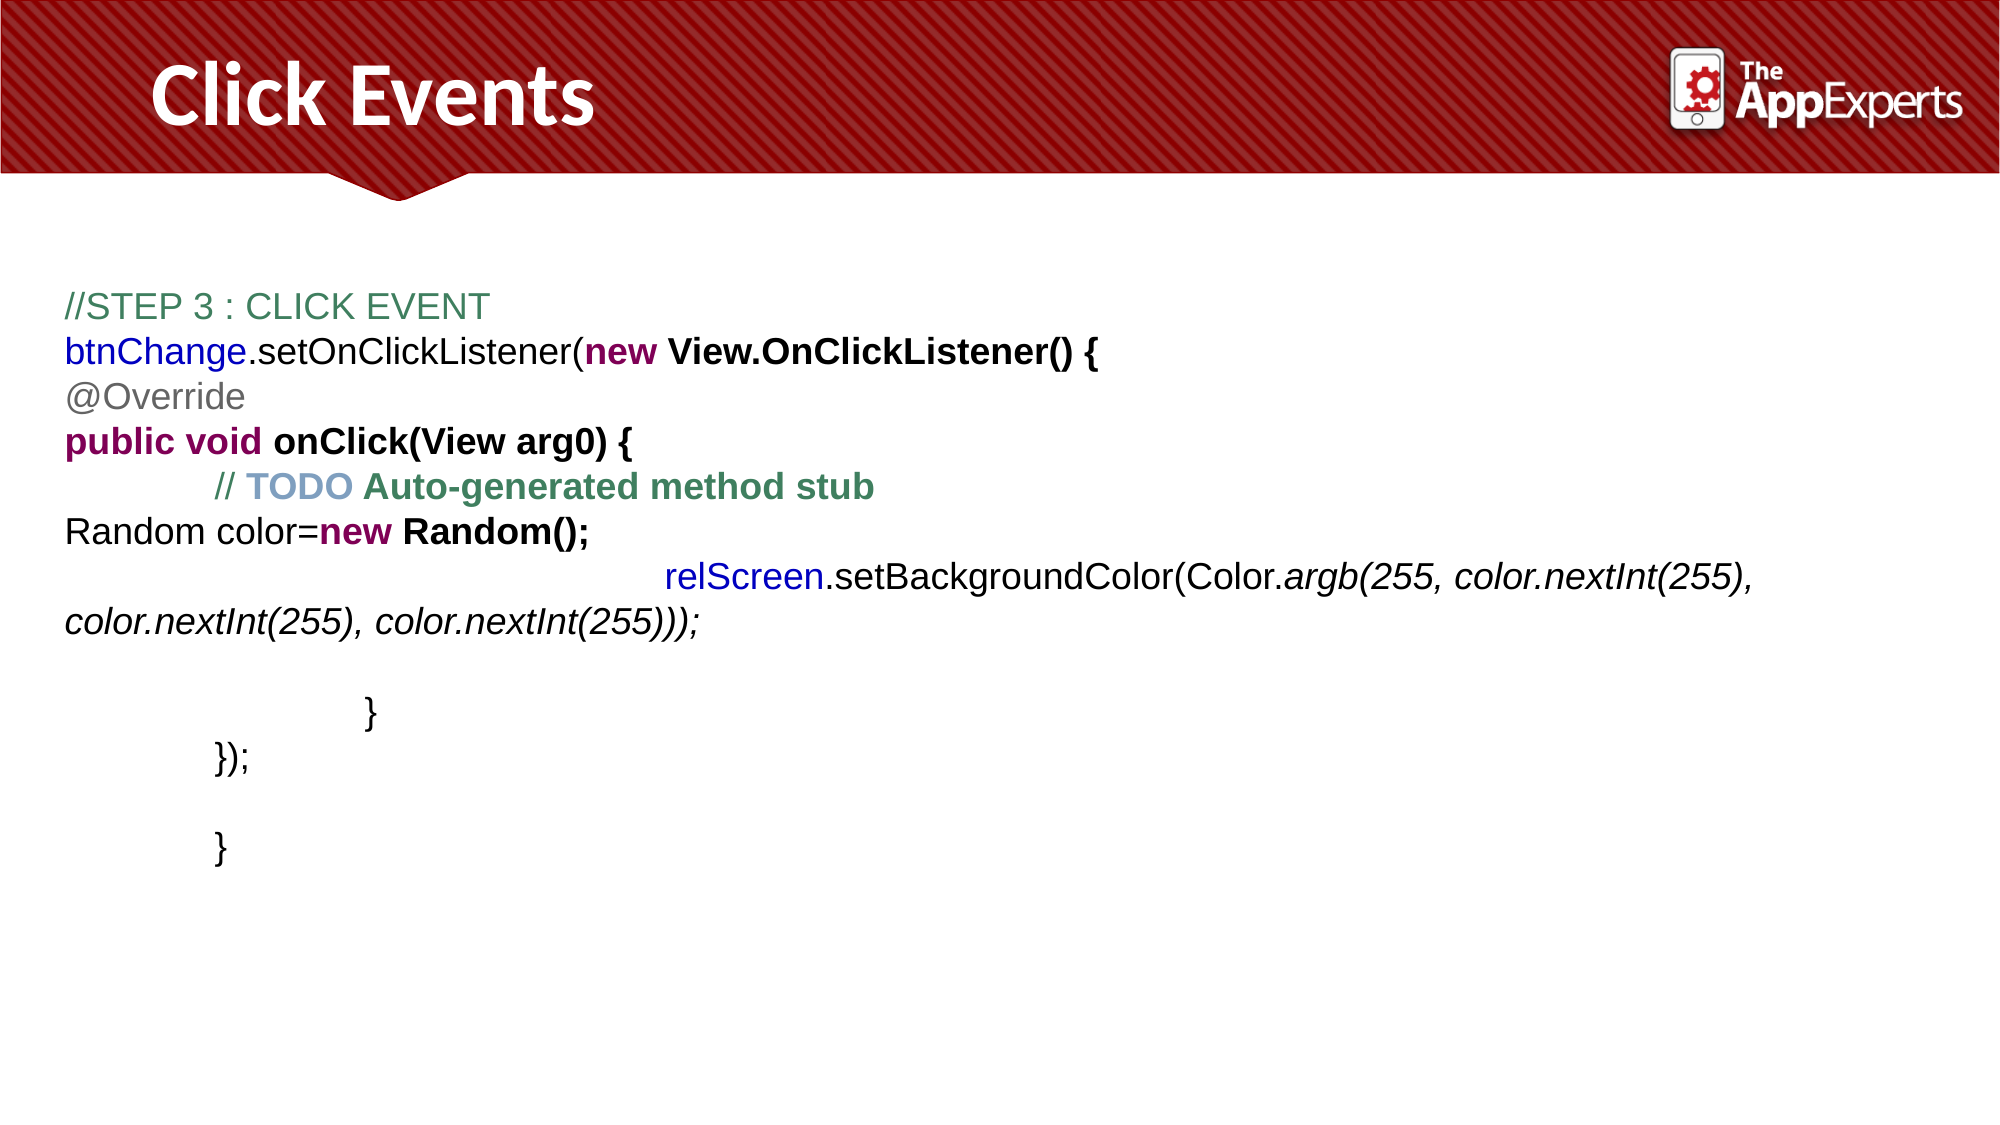

Click Events

//STEP 3 : CLICK EVENT
btnChange.setOnClickListener(new View.OnClickListener() {
@Override
public void onClick(View arg0) {
	// TODO Auto-generated method stub
Random color=new Random();
				relScreen.setBackgroundColor(Color.argb(255, color.nextInt(255), color.nextInt(255), color.nextInt(255)));

		}
	});

	}